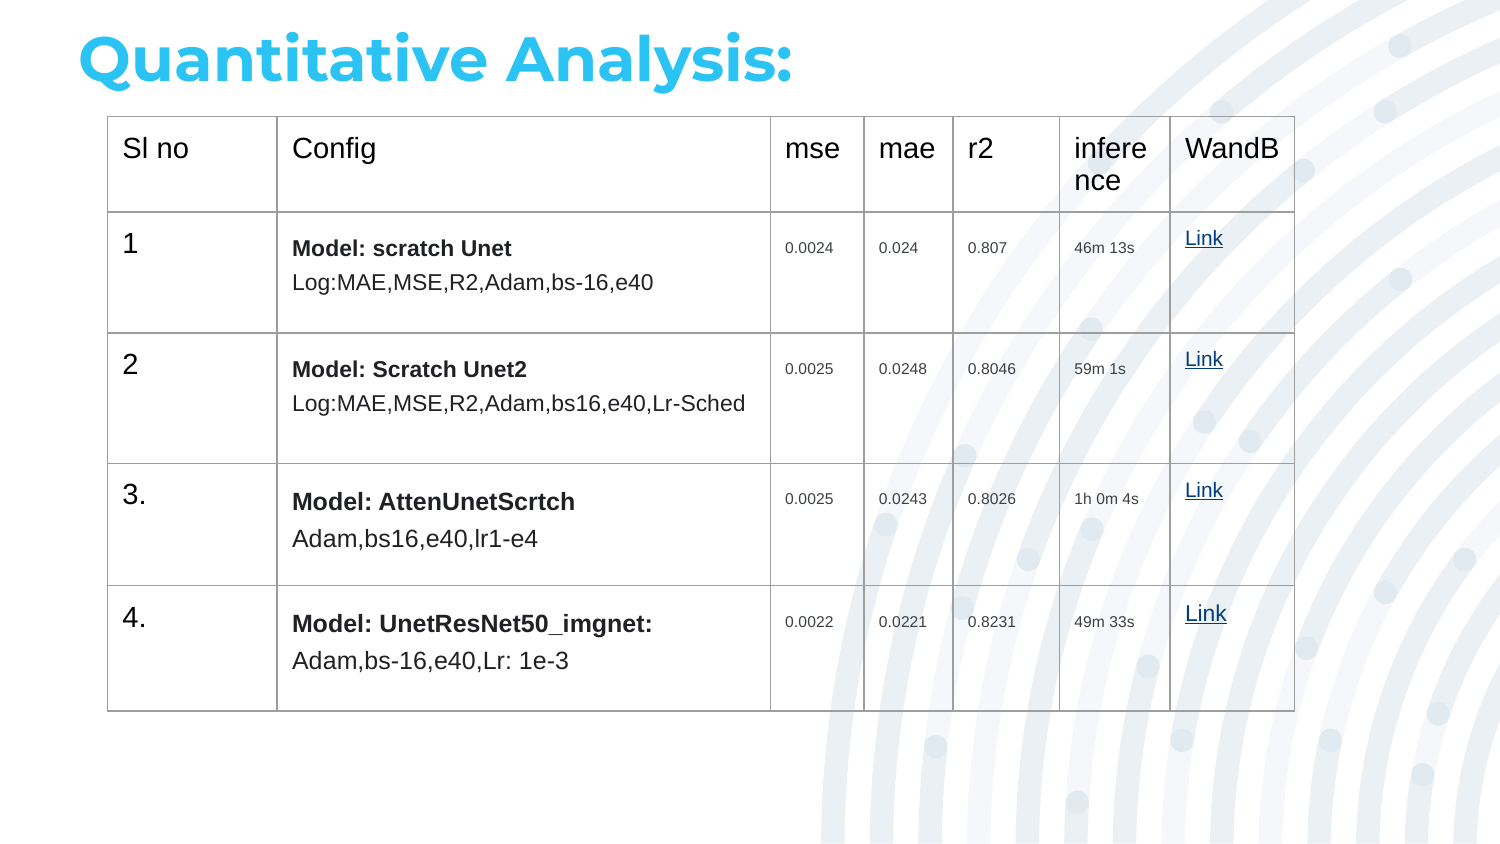

# Quantitative Analysis:
| Sl no | Config | mse | mae | r2 | inference | WandB |
| --- | --- | --- | --- | --- | --- | --- |
| 1 | Model: scratch Unet Log:MAE,MSE,R2,Adam,bs-16,e40 | 0.0024 | 0.024 | 0.807 | 46m 13s | Link |
| 2 | Model: Scratch Unet2 Log:MAE,MSE,R2,Adam,bs16,e40,Lr-Sched | 0.0025 | 0.0248 | 0.8046 | 59m 1s | Link |
| 3. | Model: AttenUnetScrtch Adam,bs16,e40,lr1-e4 | 0.0025 | 0.0243 | 0.8026 | 1h 0m 4s | Link |
| 4. | Model: UnetResNet50\_imgnet: Adam,bs-16,e40,Lr: 1e-3 | 0.0022 | 0.0221 | 0.8231 | 49m 33s | Link |